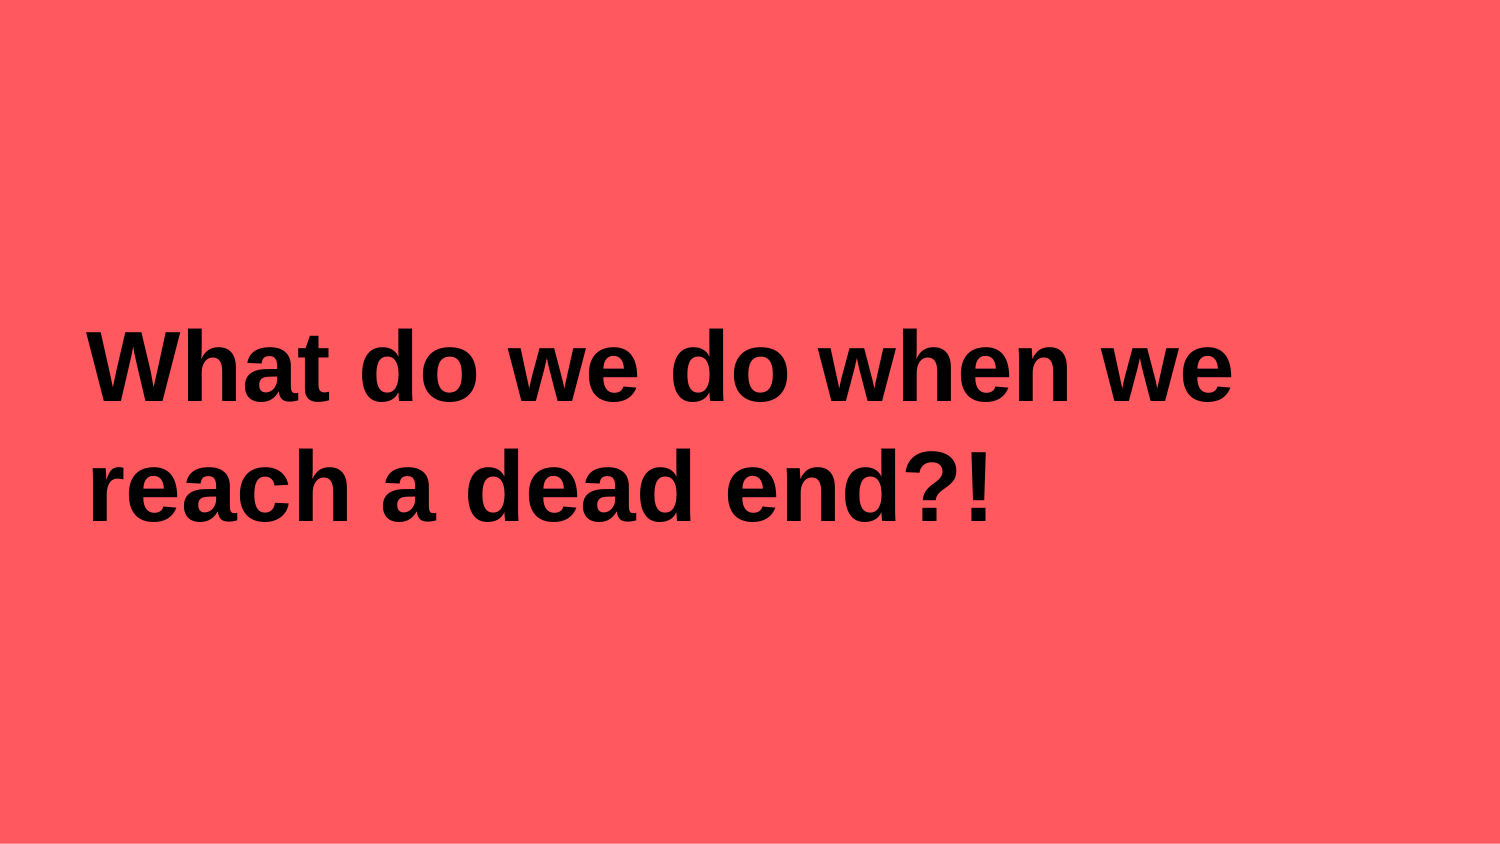

# What do we do when we reach a dead end?!